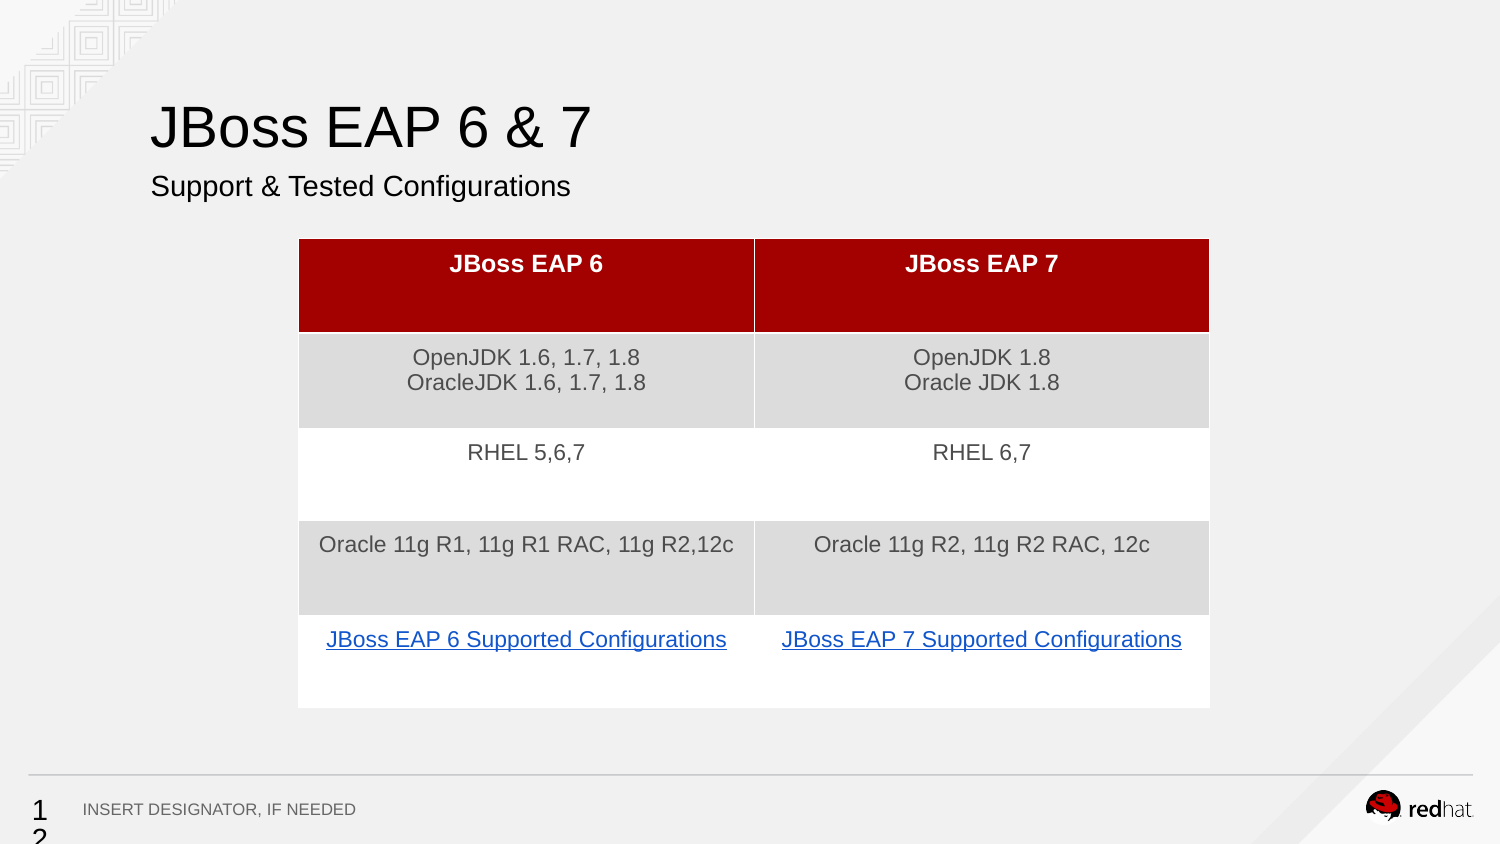

# JBoss EAP 6 & 7
Support & Tested Configurations
| JBoss EAP 6 | JBoss EAP 7 |
| --- | --- |
| OpenJDK 1.6, 1.7, 1.8 OracleJDK 1.6, 1.7, 1.8 | OpenJDK 1.8 Oracle JDK 1.8 |
| RHEL 5,6,7 | RHEL 6,7 |
| Oracle 11g R1, 11g R1 RAC, 11g R2,12c | Oracle 11g R2, 11g R2 RAC, 12c |
| JBoss EAP 6 Supported Configurations | JBoss EAP 7 Supported Configurations |
12